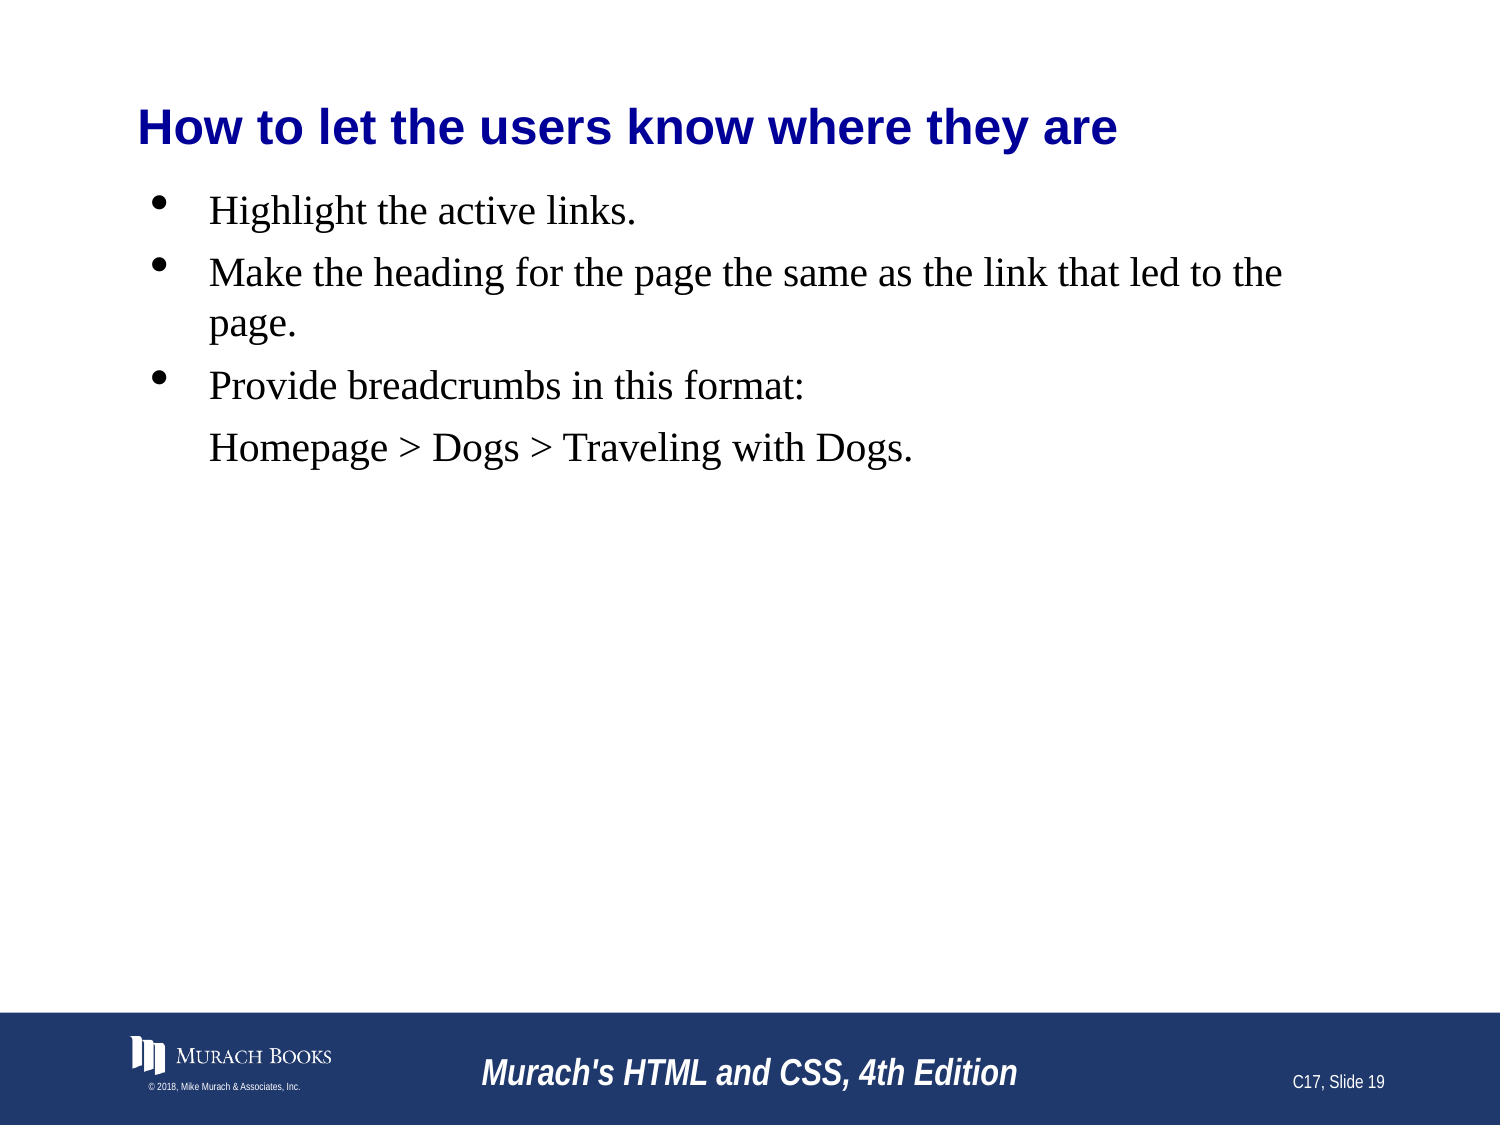

# How to let the users know where they are
Highlight the active links.
Make the heading for the page the same as the link that led to the page.
Provide breadcrumbs in this format:
Homepage > Dogs > Traveling with Dogs.

© 2018, Mike Murach & Associates, Inc.
Murach's HTML and CSS, 4th Edition

C17, Slide 19